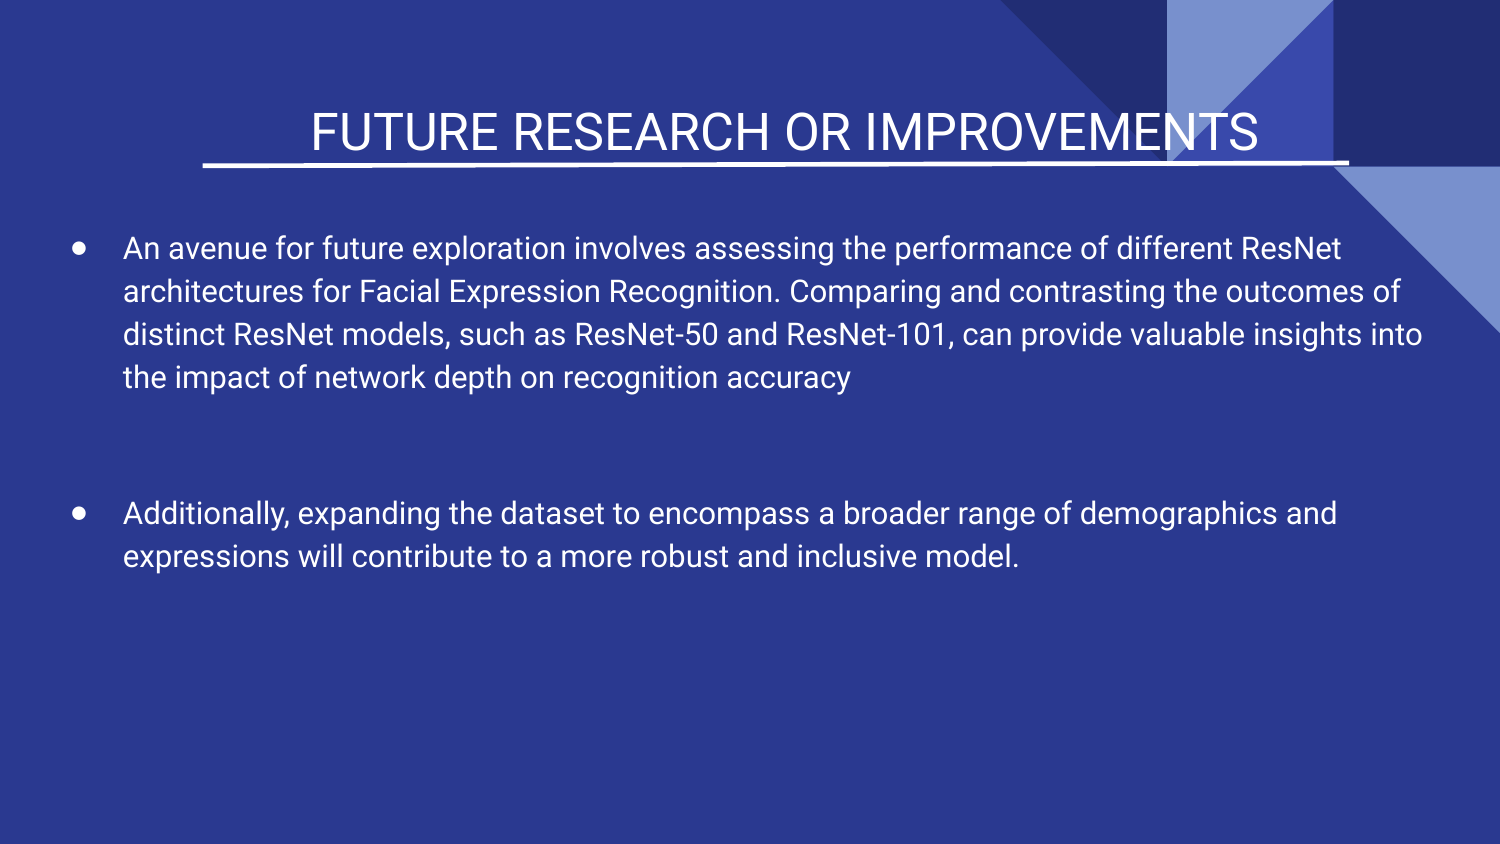

FUTURE RESEARCH OR IMPROVEMENTS
An avenue for future exploration involves assessing the performance of different ResNet architectures for Facial Expression Recognition. Comparing and contrasting the outcomes of distinct ResNet models, such as ResNet-50 and ResNet-101, can provide valuable insights into the impact of network depth on recognition accuracy

Additionally, expanding the dataset to encompass a broader range of demographics and expressions will contribute to a more robust and inclusive model.